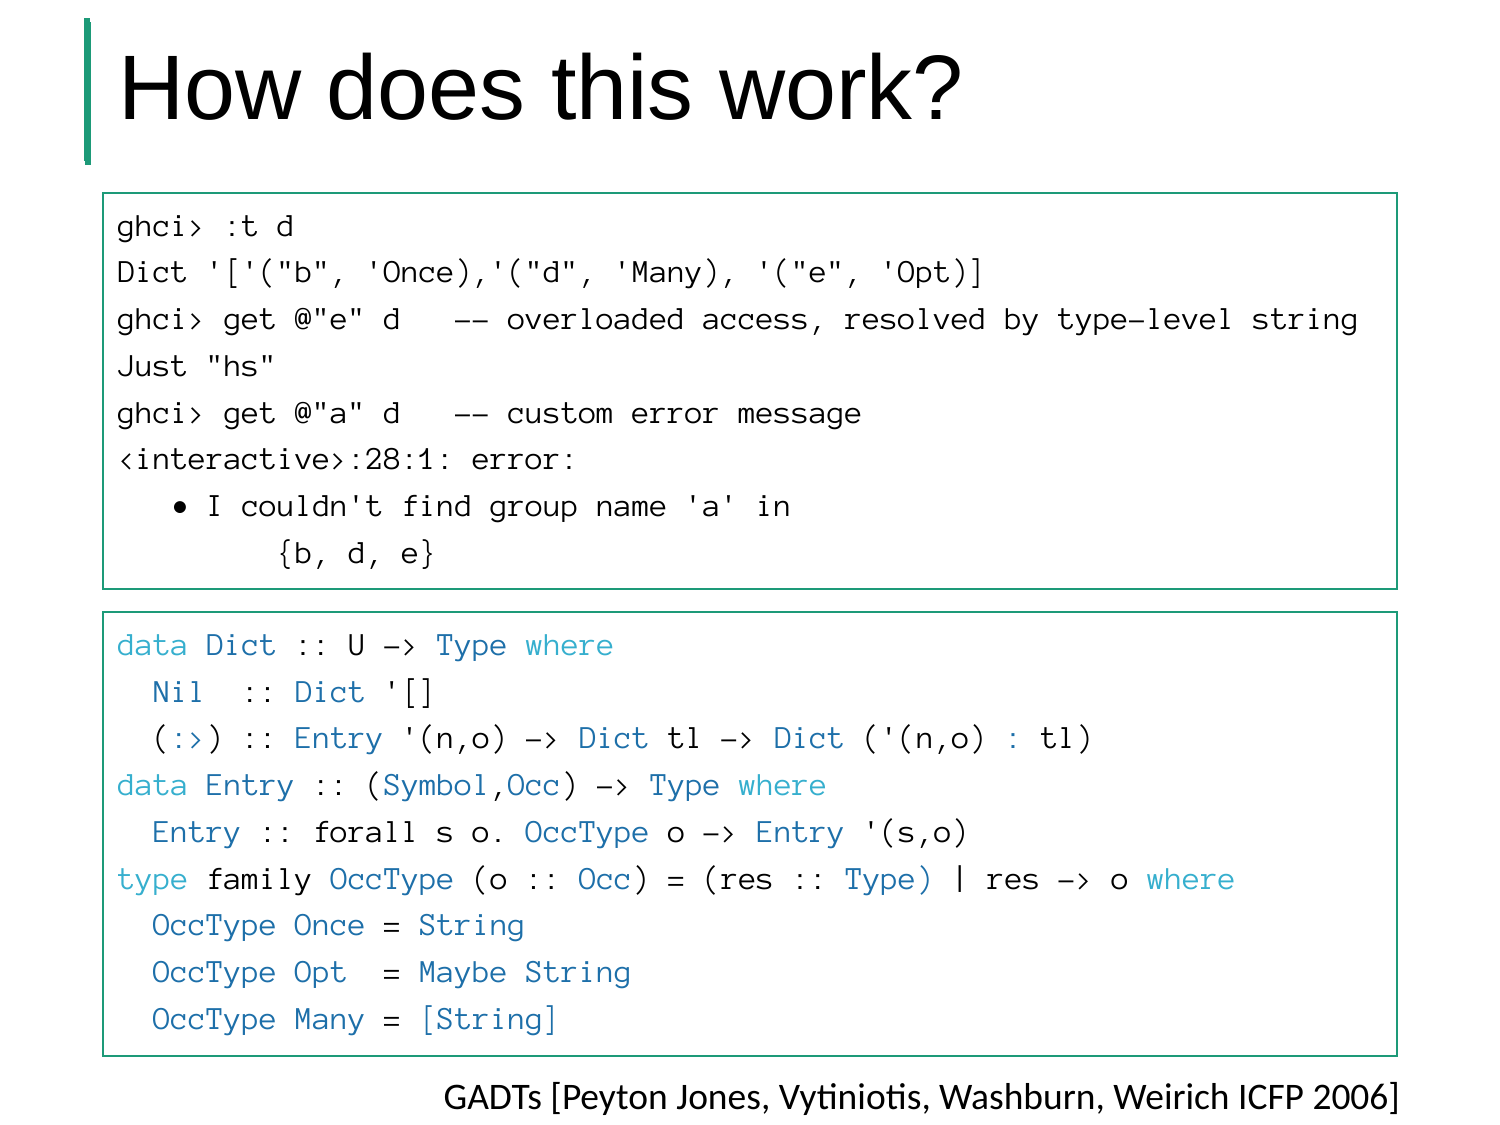

# How does this work?
ghci> :t d
Dict '['("b", 'Once),'("d", 'Many), '("e", 'Opt)]
ghci> get @"e" d   -- overloaded access, resolved by type-level string
Just "hs"
ghci> get @"a" d   -- custom error message
<interactive>:28:1: error:
   • I couldn't find group name 'a' in
         {b, d, e}

data Dict :: U -> Type where
  Nil  :: Dict '[]
  (:>) :: Entry '(n,o) -> Dict tl -> Dict ('(n,o) : tl)
data Entry :: (Symbol,Occ) -> Type where
  Entry :: forall s o. OccType o -> Entry '(s,o)
type family OccType (o :: Occ) = (res :: Type) | res -> o where
  OccType Once = String
  OccType Opt  = Maybe String
  OccType Many = [String]
GADTs [Peyton Jones, Vytiniotis, Washburn, Weirich ICFP 2006]